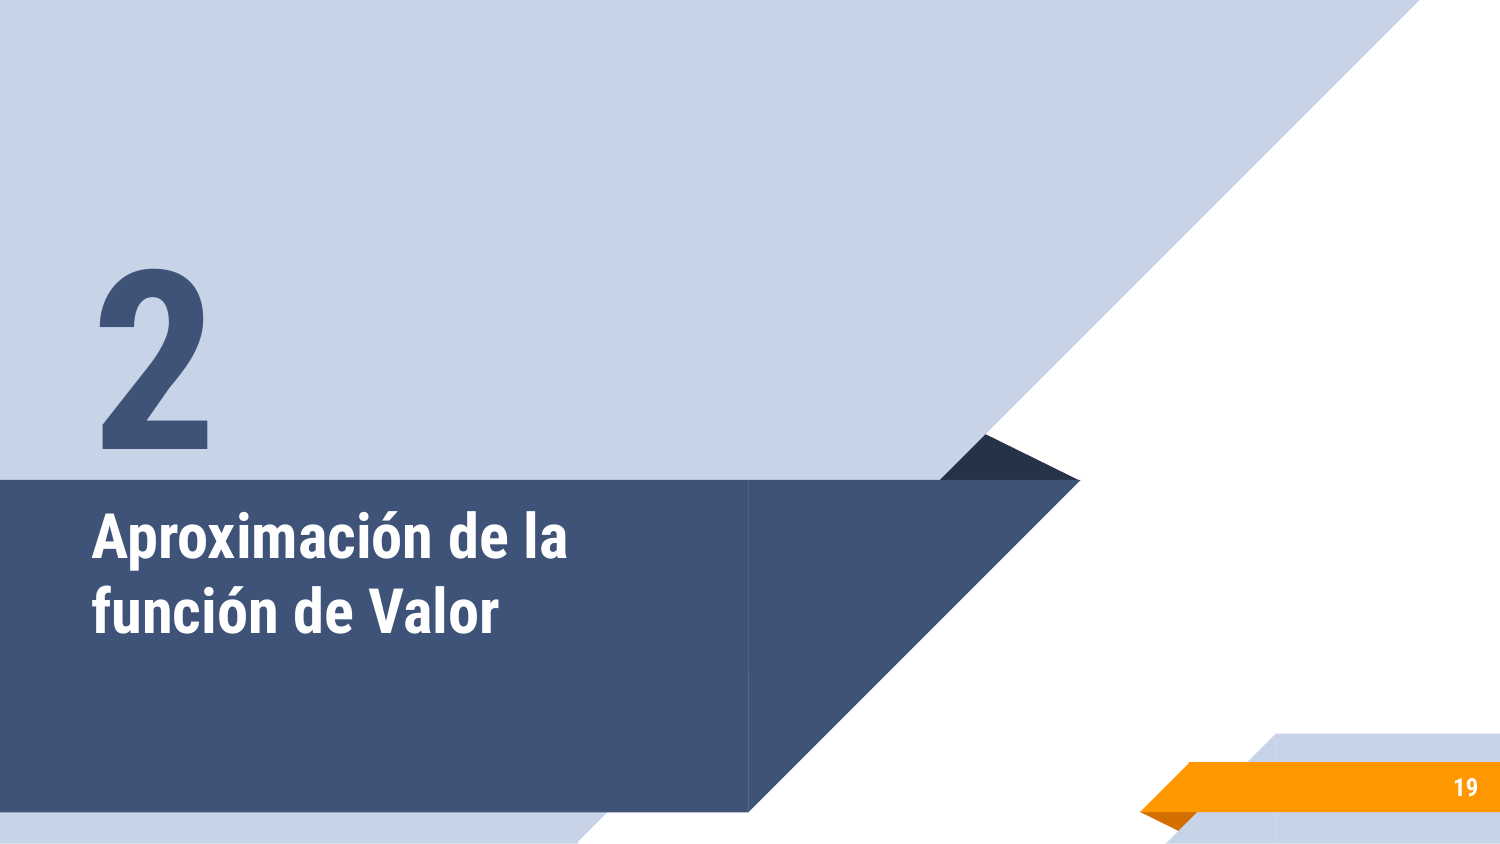

2
# Aproximación de la función de Valor

19